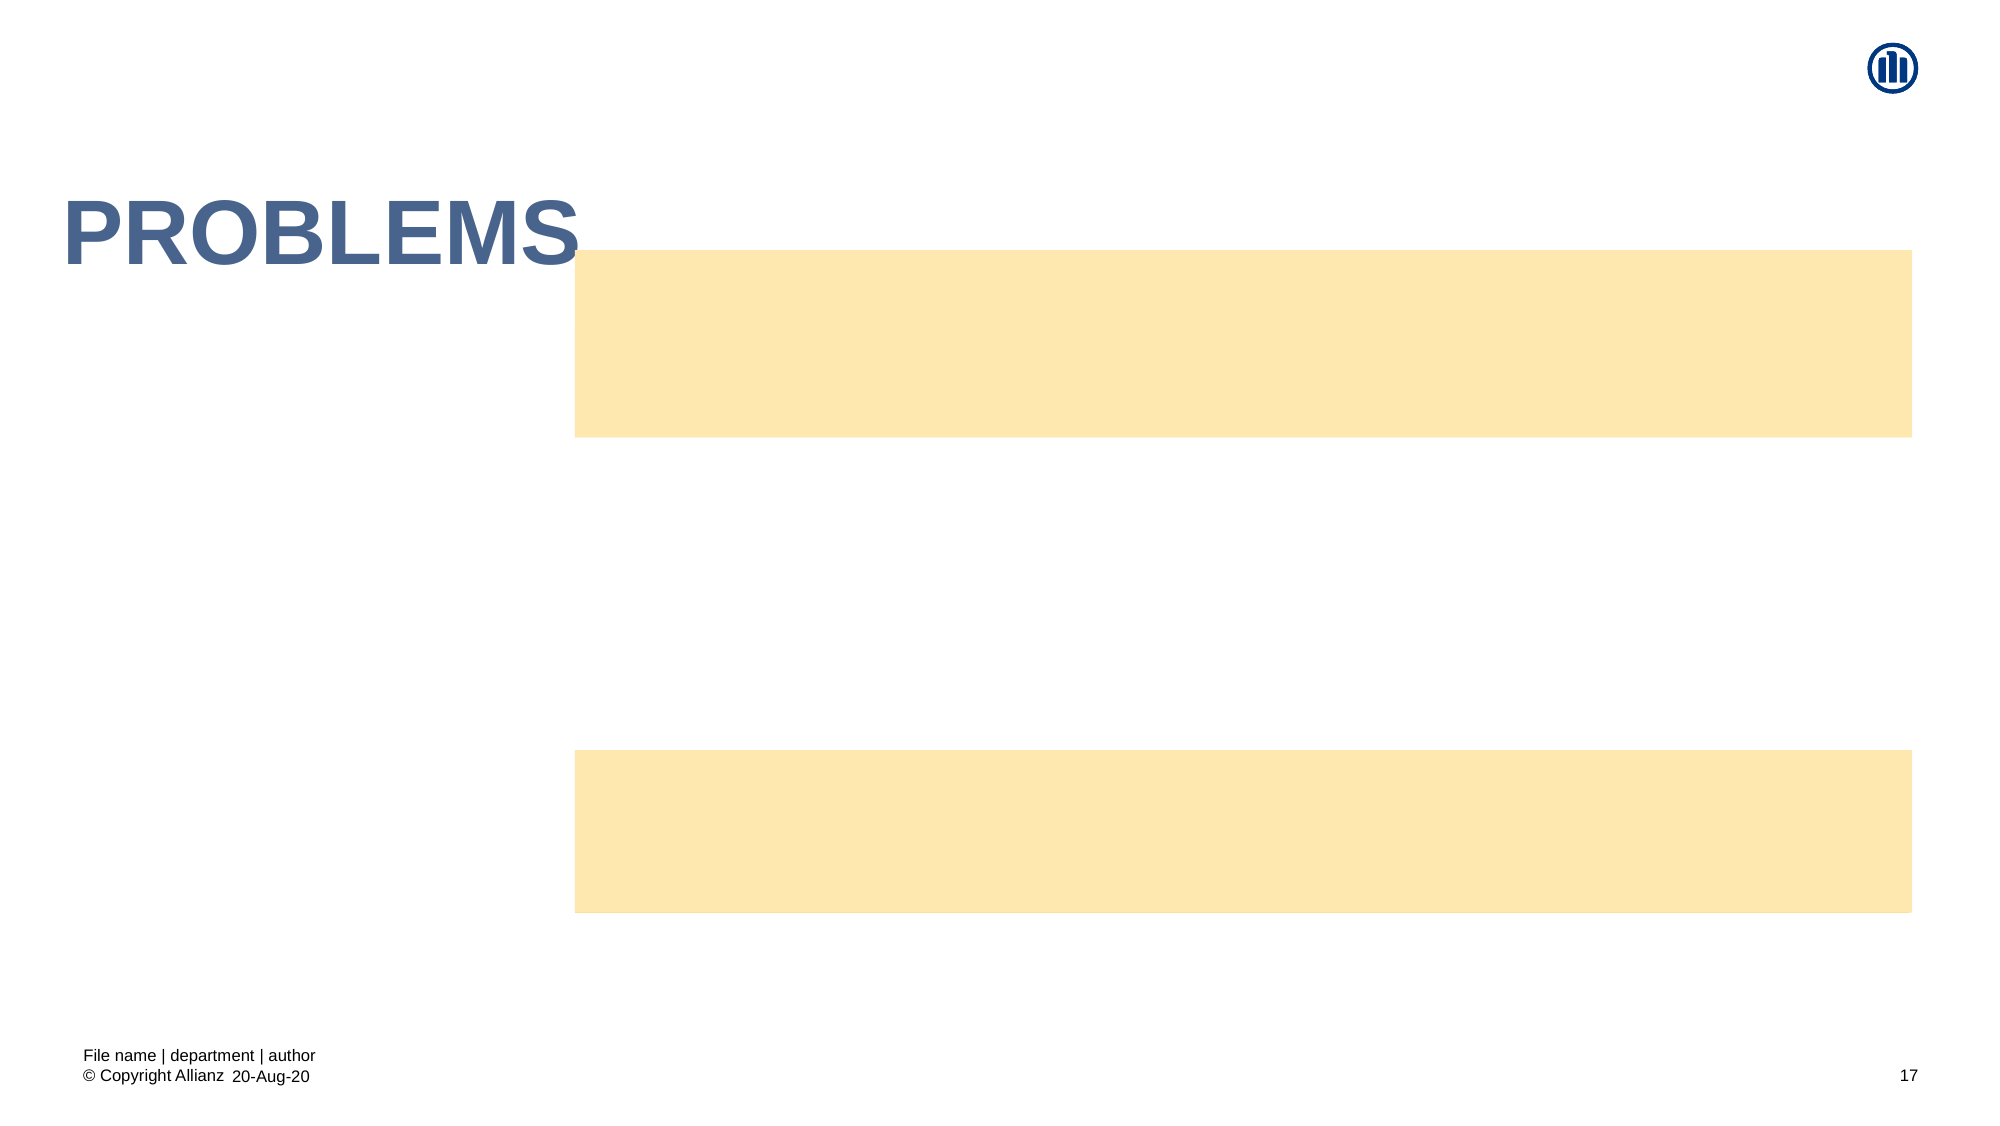

# Problems

| Technical | Solve |
| --- | --- |
| Encountered multiple conflicts in version control (Git) | Learn more about version control |
| We spent much time on learning a new framework (Angular framework) - Service - Calling API endpoints from back-end | Learn more about Angular Framework. Ask a team mentor. Talk among the team about the problem. |
| We spent much time on Spring Boots , MongoDB and Docker | Ask a mentor, learned the best practice son various documentation |

File name | department | author
17
20-Aug-20